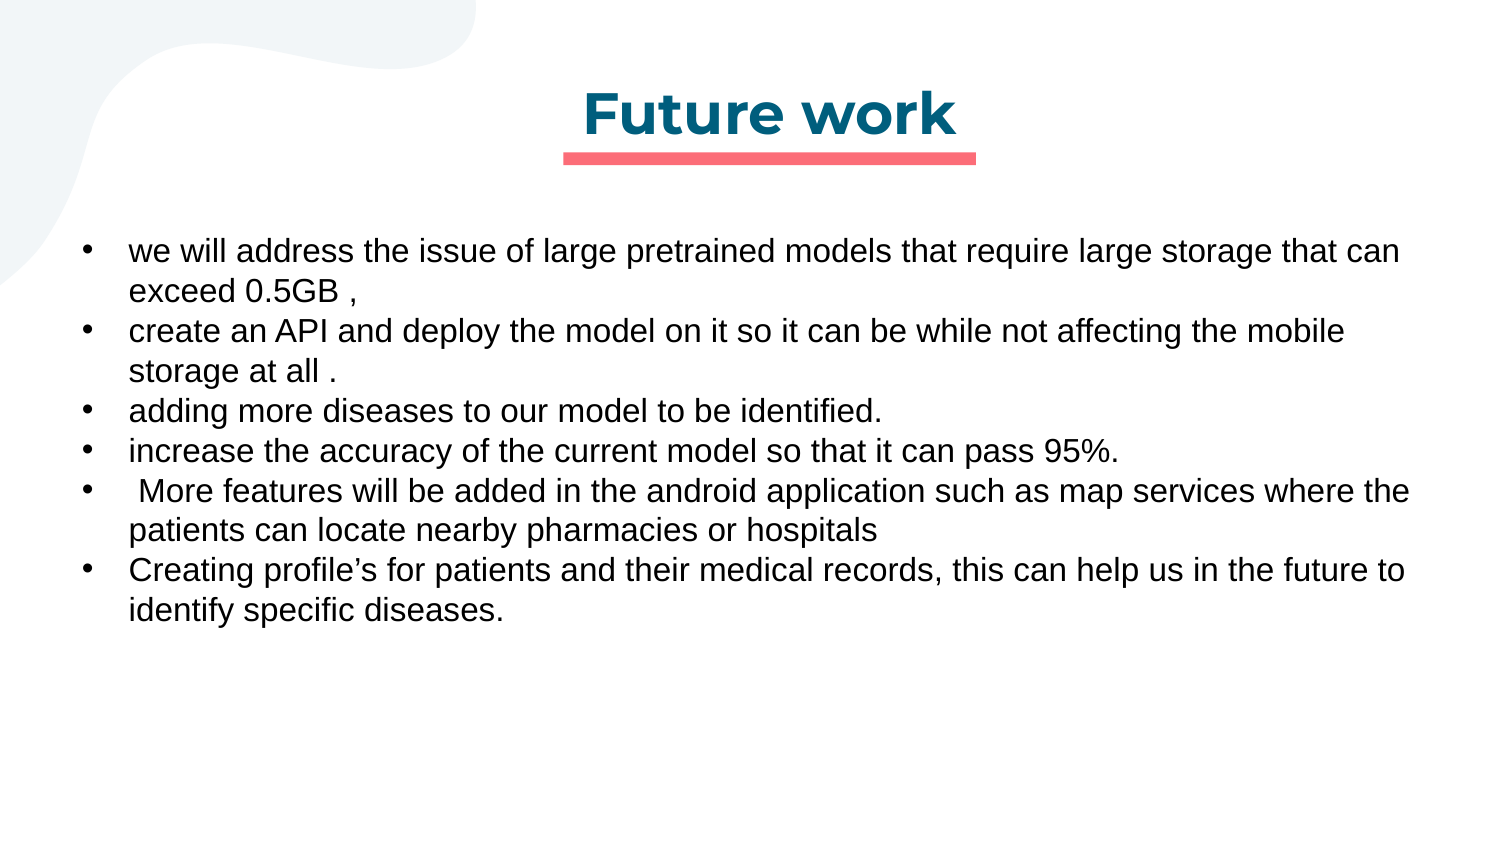

# Future work

we will address the issue of large pretrained models that require large storage that can exceed 0.5GB ,
create an API and deploy the model on it so it can be while not affecting the mobile storage at all .
adding more diseases to our model to be identified.
increase the accuracy of the current model so that it can pass 95%.
 More features will be added in the android application such as map services where the patients can locate nearby pharmacies or hospitals
Creating profile’s for patients and their medical records, this can help us in the future to identify specific diseases.